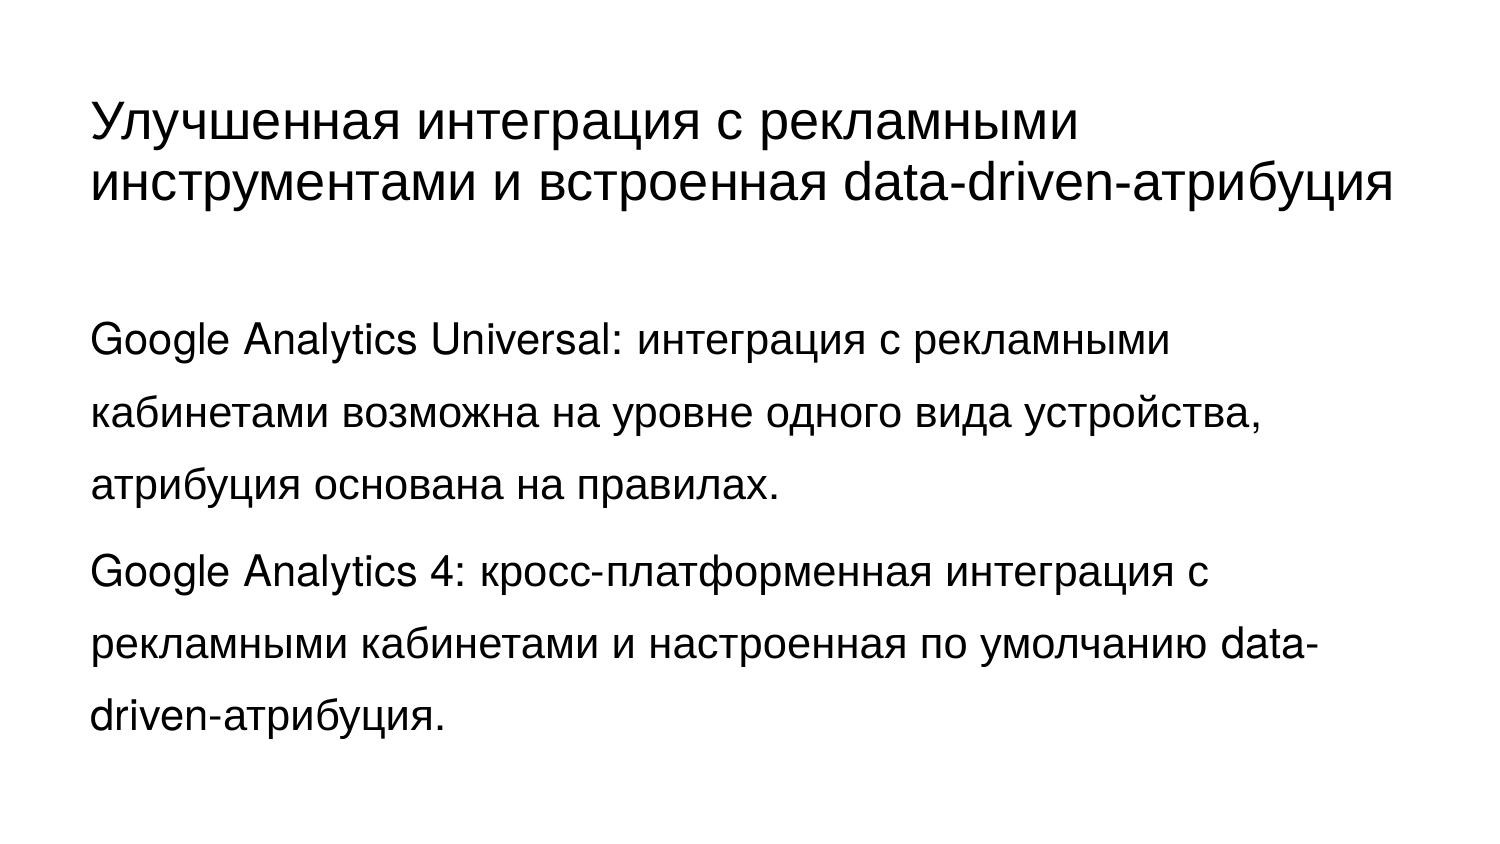

# Улучшенная интеграция с рекламными инструментами и встроенная data-driven-атрибуция
Google Analytics Universal: интеграция с рекламными кабинетами возможна на уровне одного вида устройства, атрибуция основана на правилах.
Google Analytics 4: кросс-платформенная интеграция с рекламными кабинетами и настроенная по умолчанию data-driven-атрибуция.